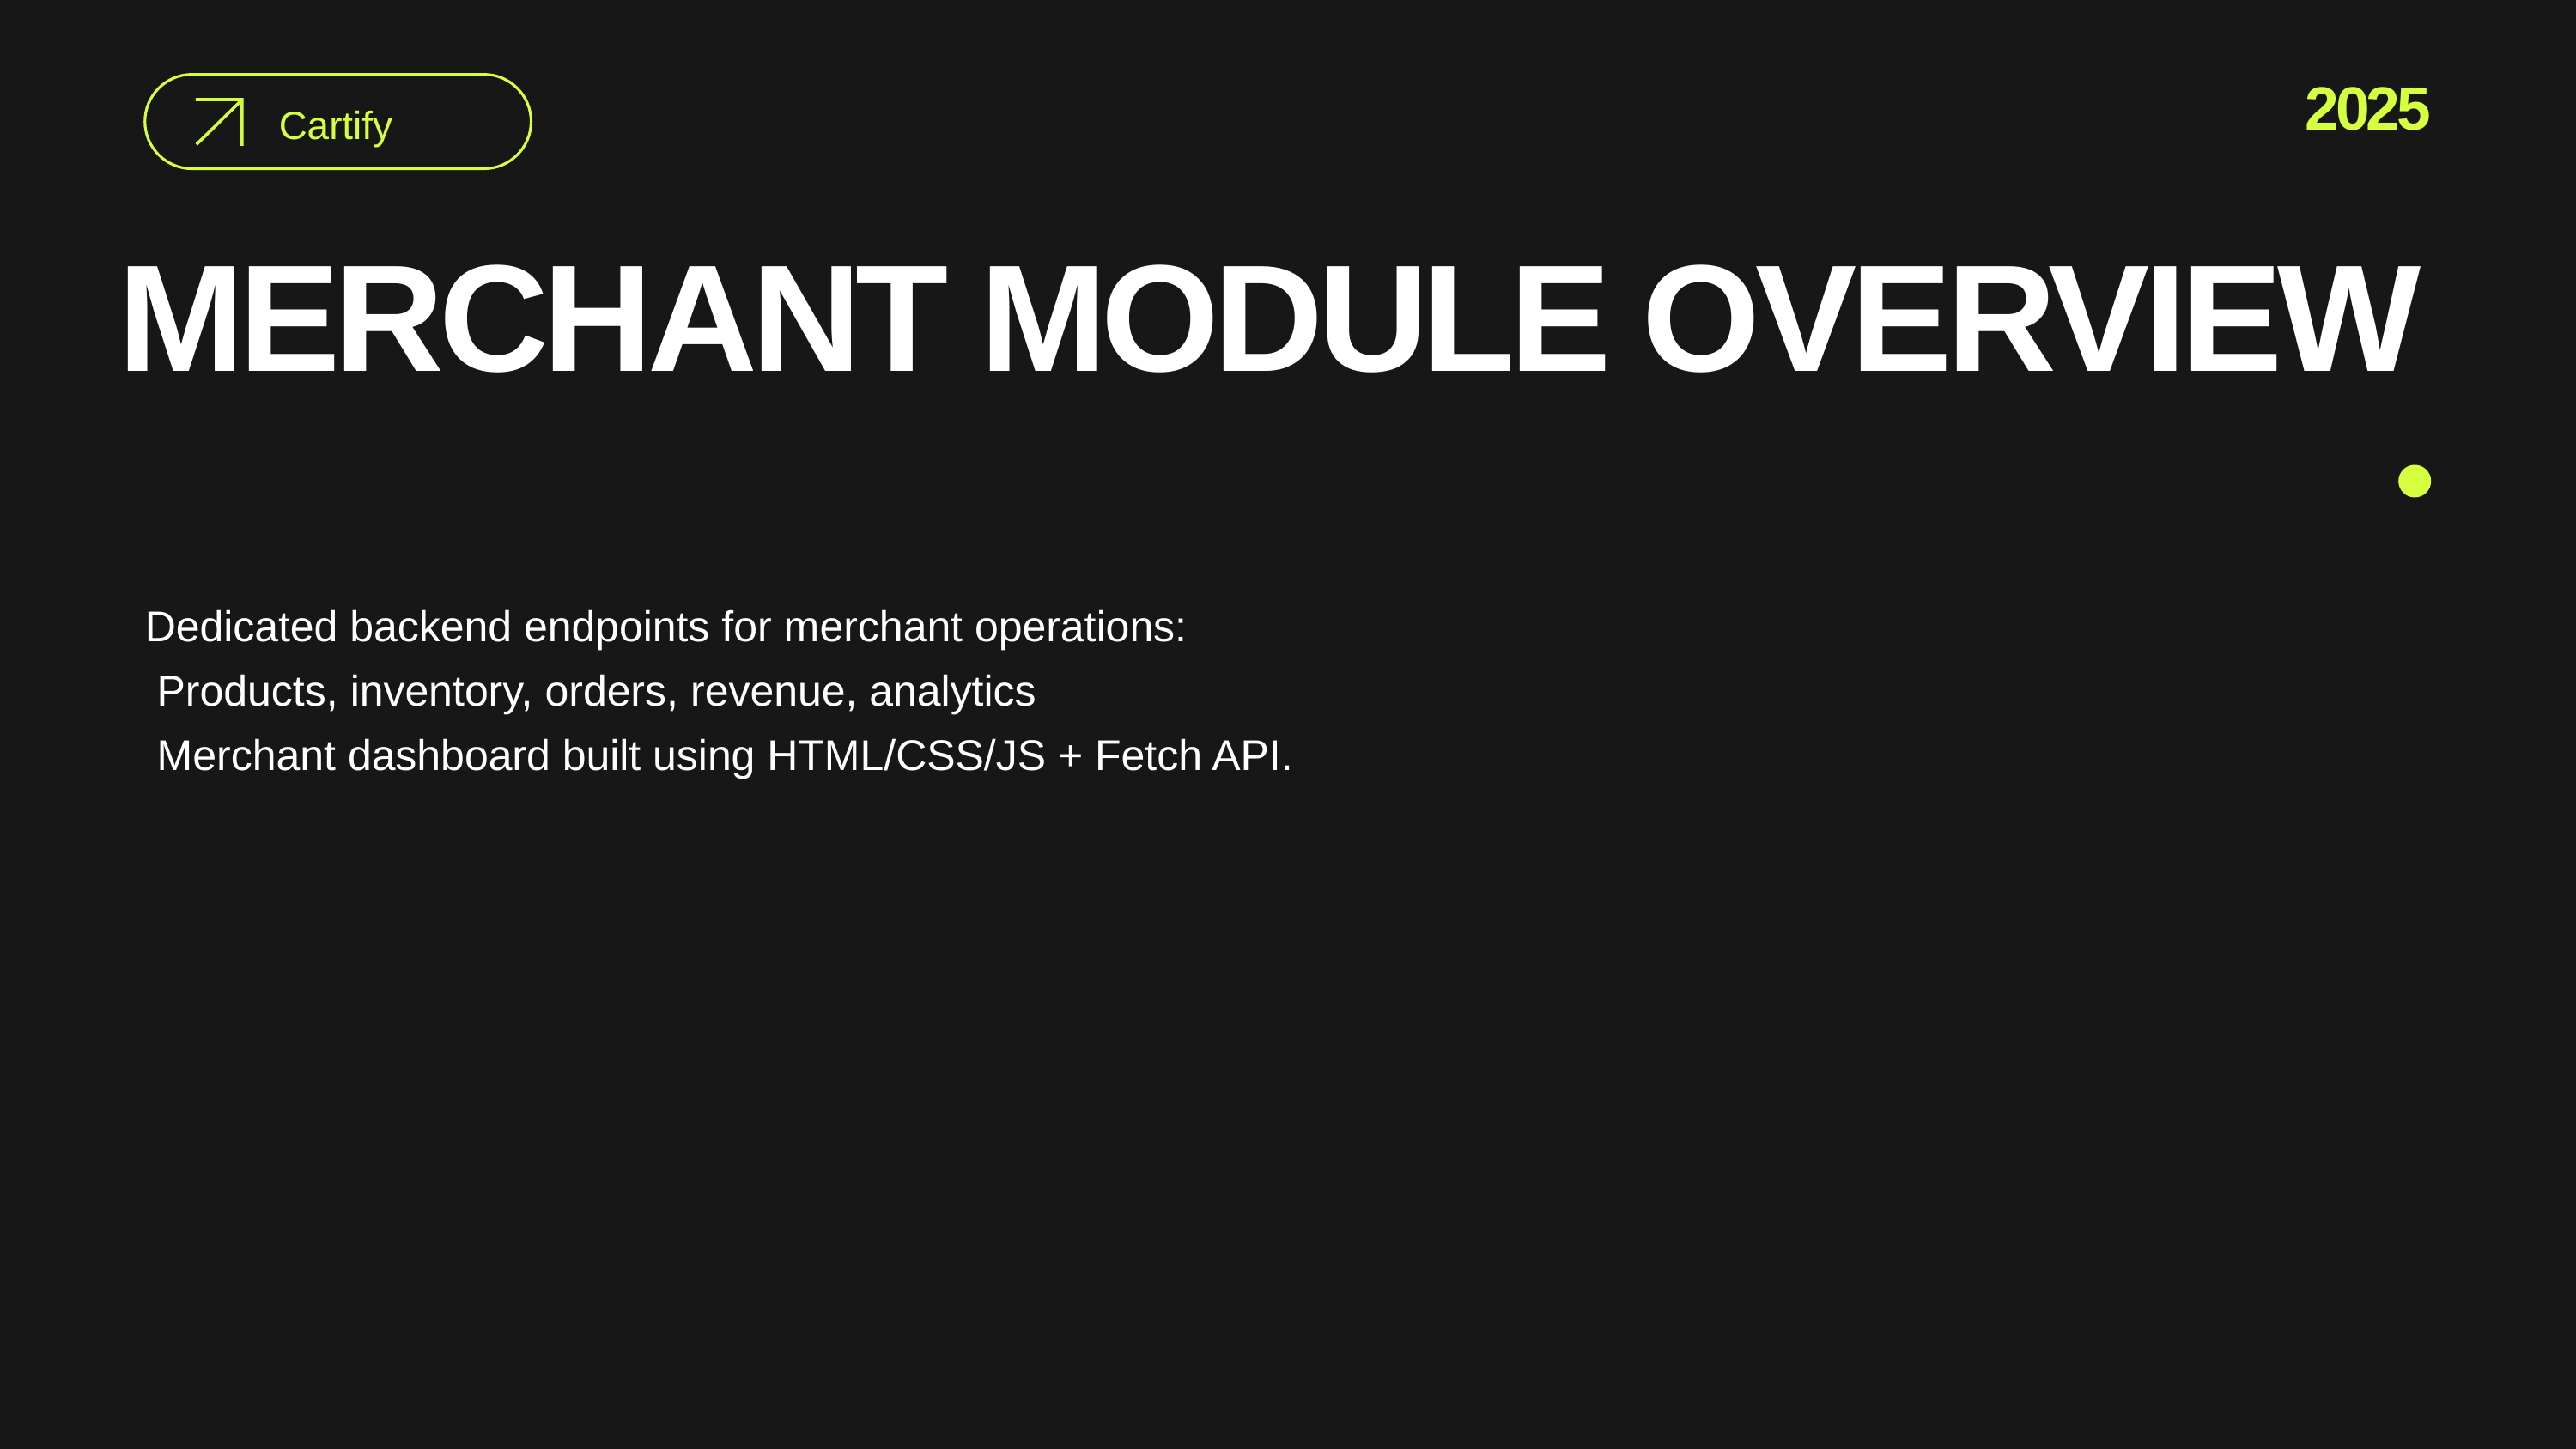

2025
Cartify

MERCHANT MODULE OVERVIEW

Dedicated backend endpoints for merchant operations:
 Products, inventory, orders, revenue, analytics
 Merchant dashboard built using HTML/CSS/JS + Fetch API.